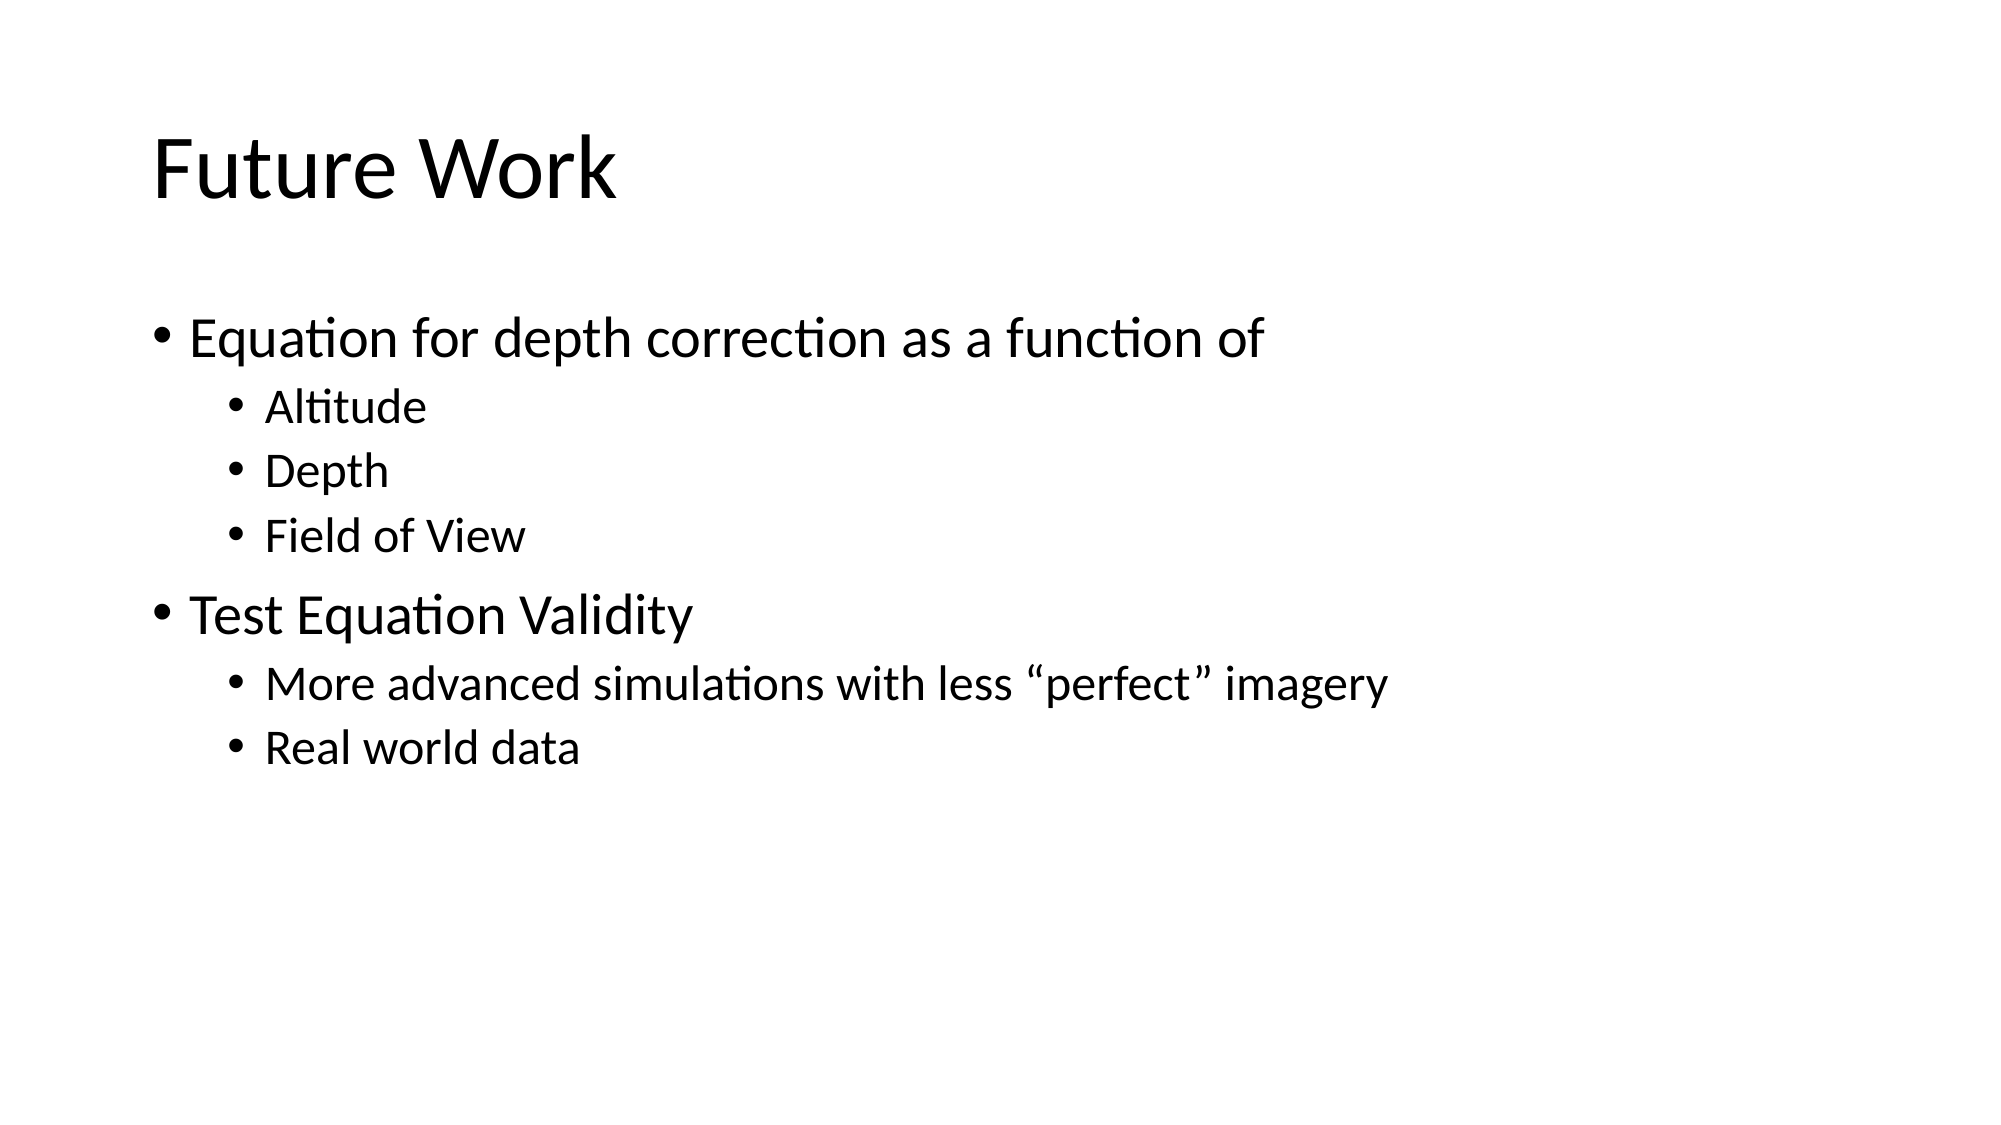

# Future Work
Equation for depth correction as a function of
Altitude
Depth
Field of View
Test Equation Validity
More advanced simulations with less “perfect” imagery
Real world data